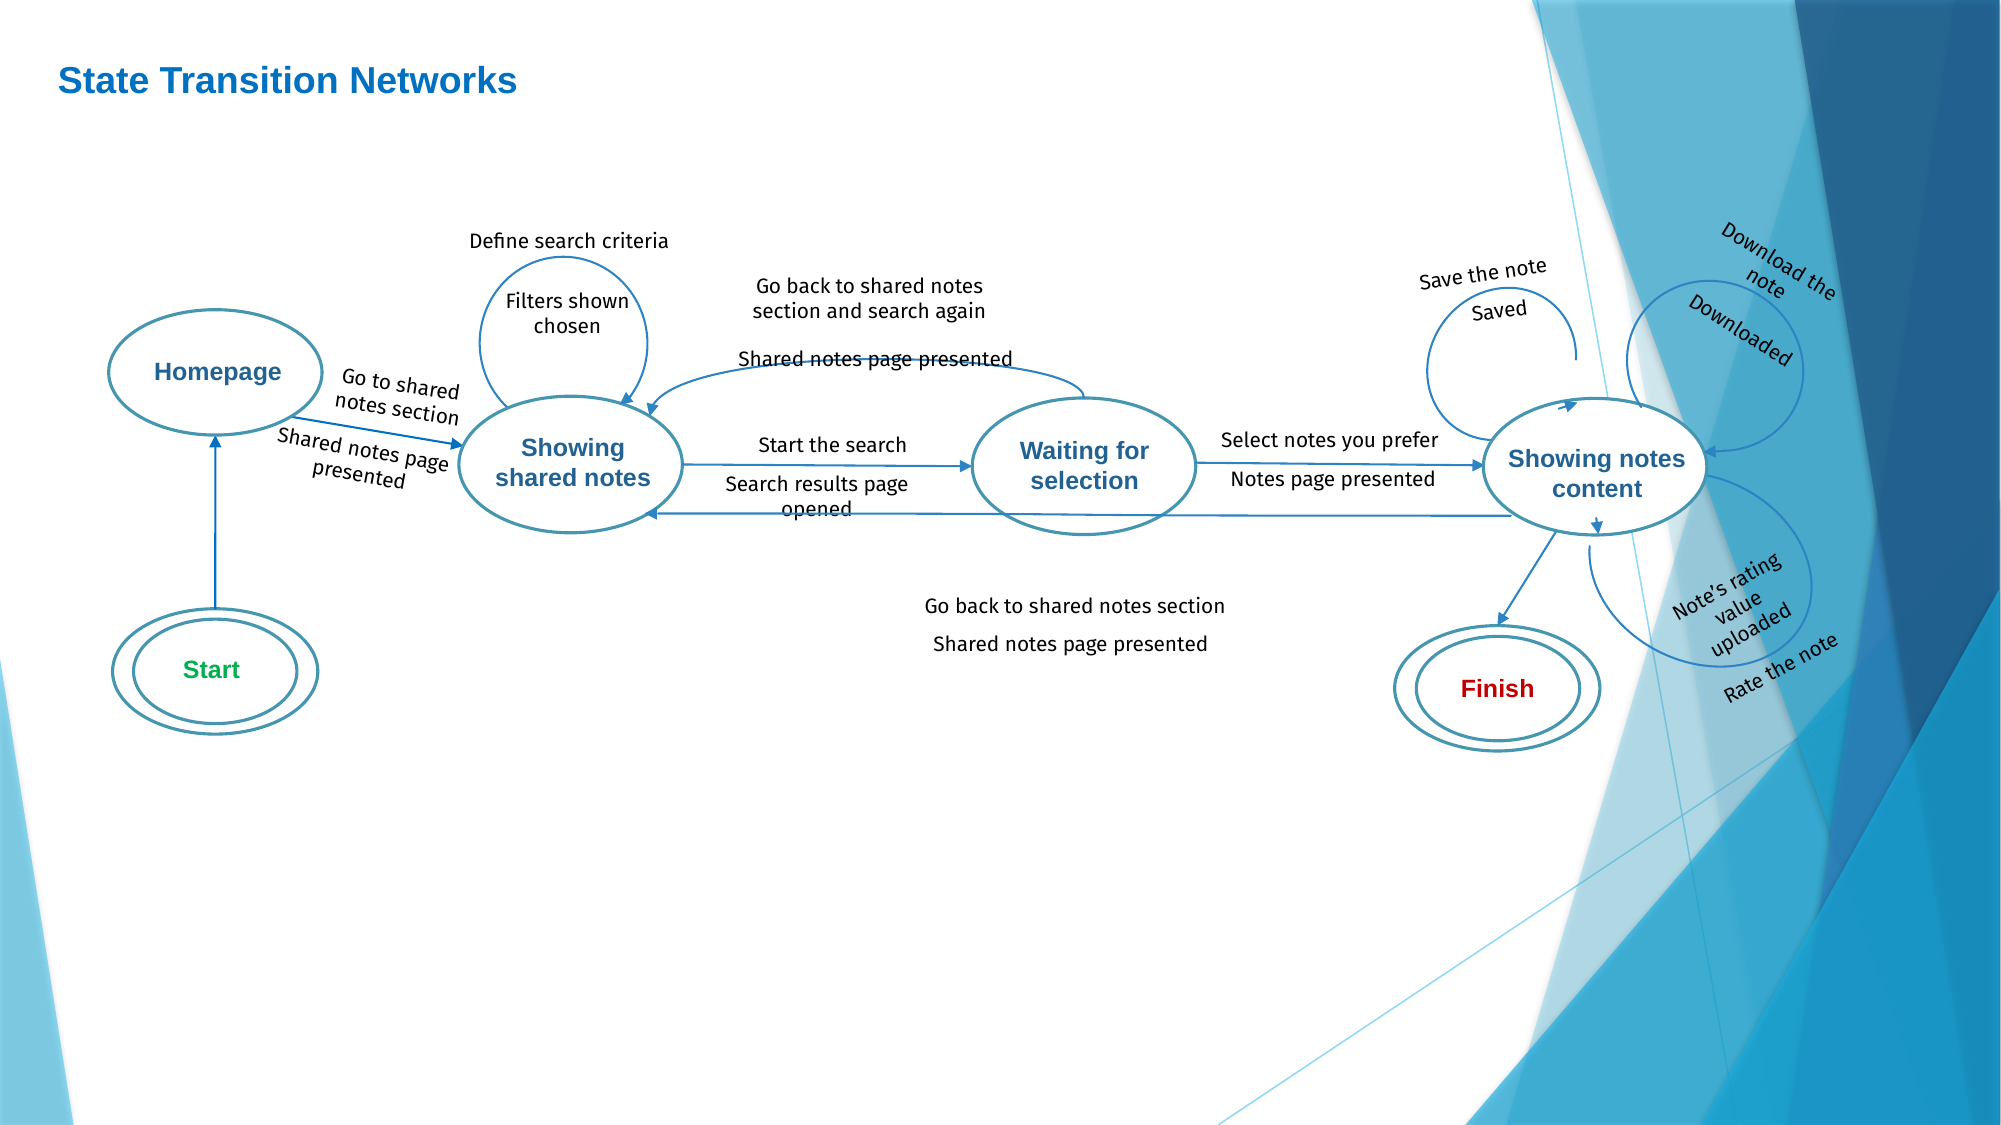

State Transition Networks
Define search criteria
Download the note
Save the note

Go back to shared notes section and search again
Filters shown chosen

Saved

Downloaded
Shared notes page presented
Homepage
Go to shared notes section

Select notes you prefer
Start the search
Showing shared notes
Waiting for selection
Shared notes page presented
Showing notes content

Notes page presented
Search results page opened
Note’s rating value uploaded
Go back to shared notes section

Shared notes page presented

Start
Rate the note
Finish